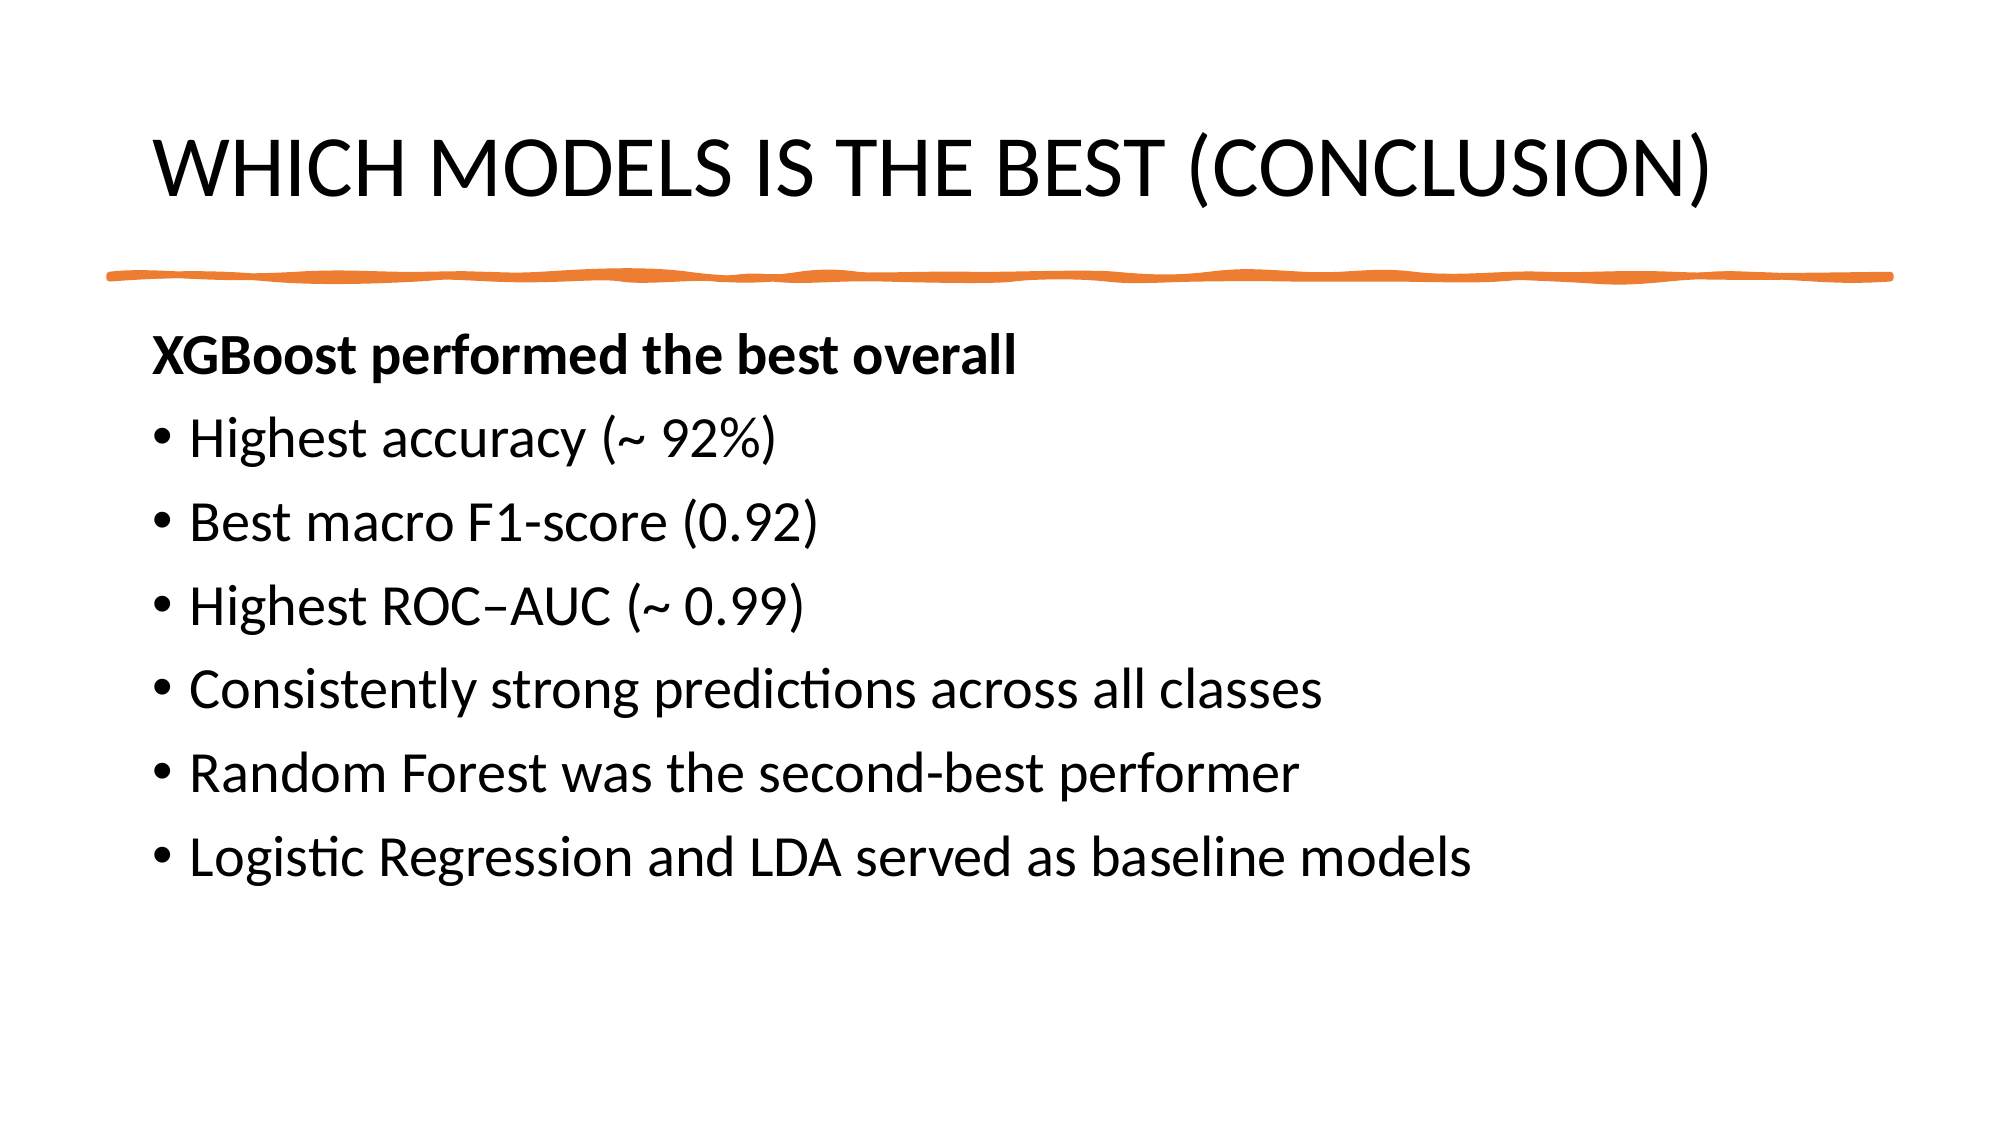

# WHICH MODELS IS THE BEST (CONCLUSION)

XGBoost performed the best overall
Highest accuracy (~ 92%)
Best macro F1-score (0.92)
Highest ROC–AUC (~ 0.99)
Consistently strong predictions across all classes
Random Forest was the second-best performer
Logistic Regression and LDA served as baseline models